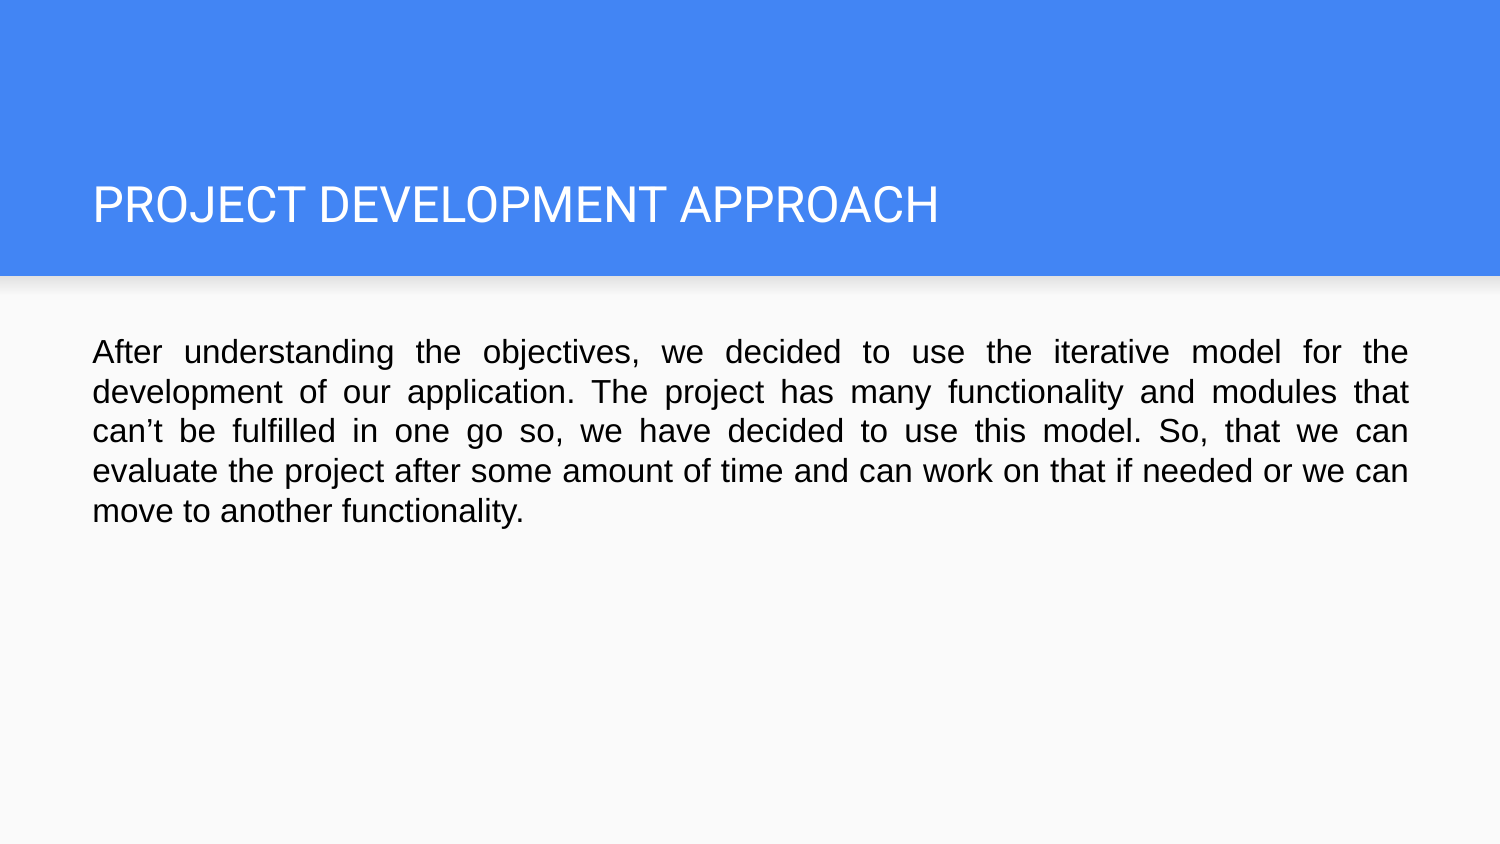

# PROJECT DEVELOPMENT APPROACH
After understanding the objectives, we decided to use the iterative model for the development of our application. The project has many functionality and modules that can’t be fulfilled in one go so, we have decided to use this model. So, that we can evaluate the project after some amount of time and can work on that if needed or we can move to another functionality.